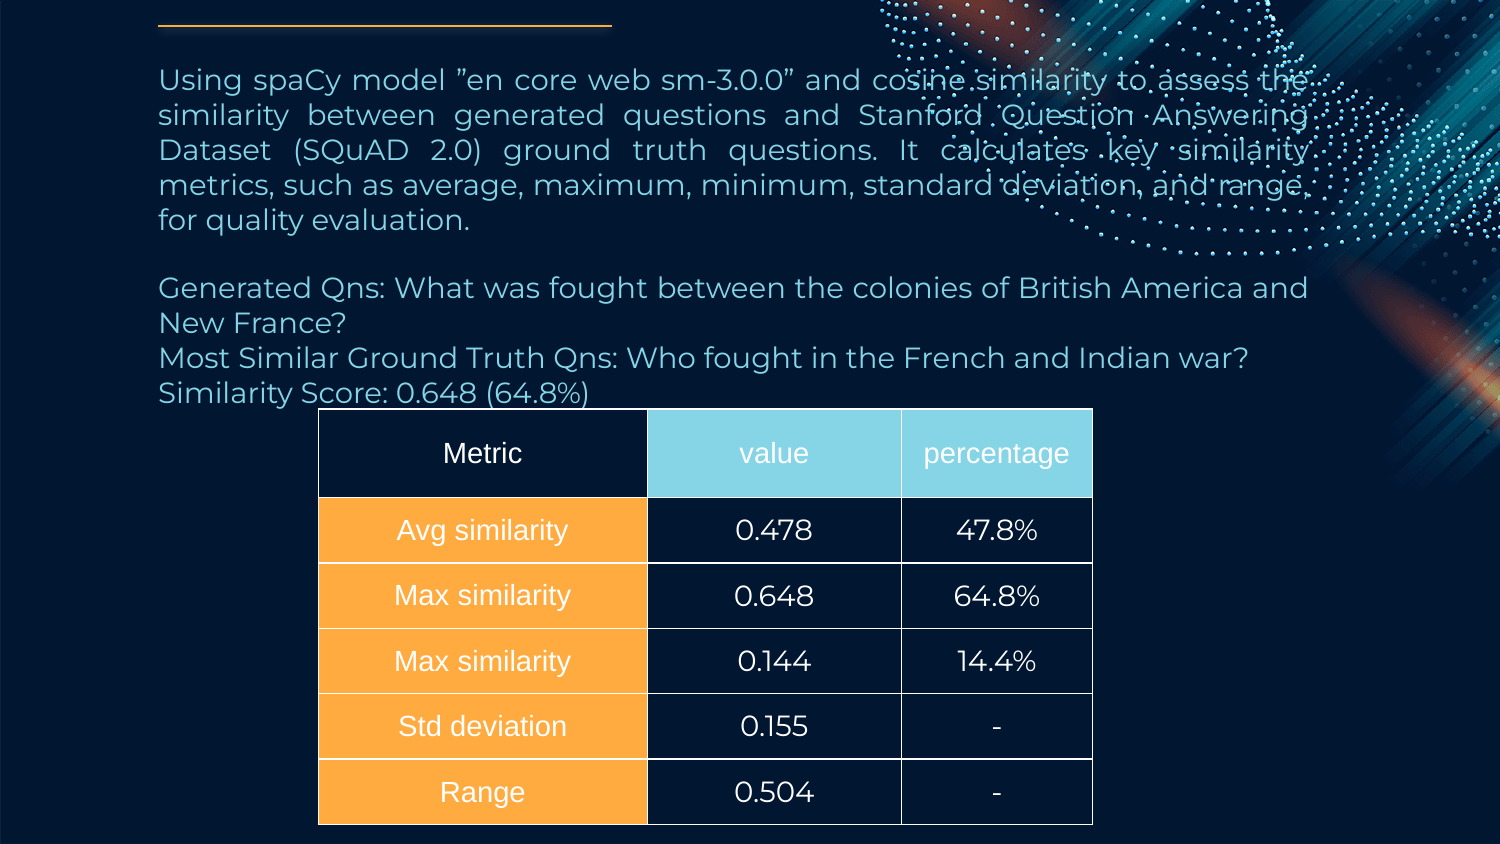

Using spaCy model ”en core web sm-3.0.0” and cosine similarity to assess the similarity between generated questions and Stanford Question Answering Dataset (SQuAD 2.0) ground truth questions. It calculates key similarity metrics, such as average, maximum, minimum, standard deviation, and range, for quality evaluation.
Generated Qns: What was fought between the colonies of British America and New France?
Most Similar Ground Truth Qns: Who fought in the French and Indian war?
Similarity Score: 0.648 (64.8%)
| Metric | value | percentage |
| --- | --- | --- |
| Avg similarity | 0.478 | 47.8% |
| Max similarity | 0.648 | 64.8% |
| Max similarity | 0.144 | 14.4% |
| Std deviation | 0.155 | - |
| Range | 0.504 | - |